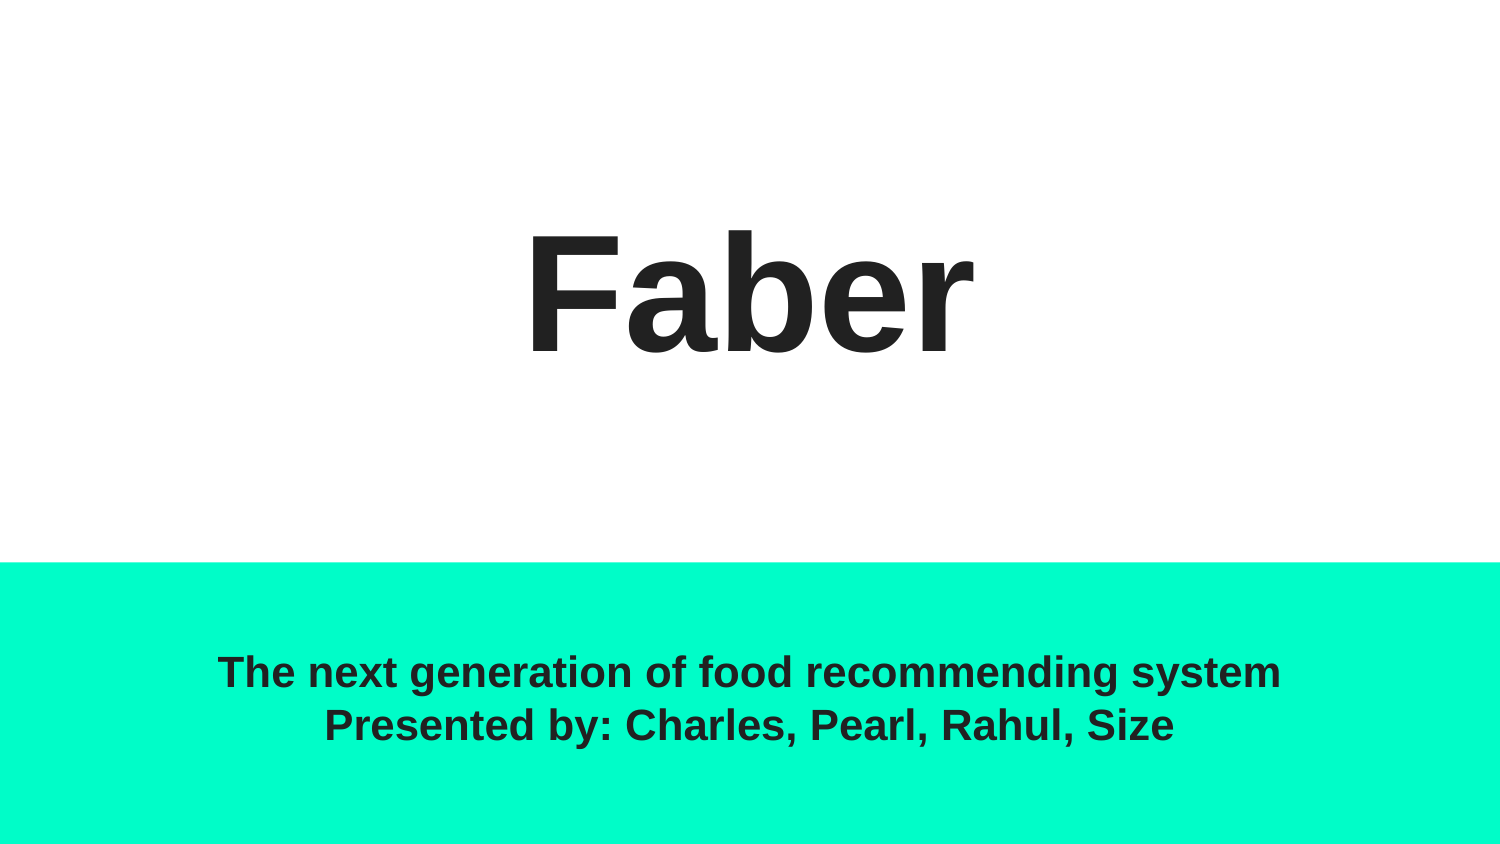

# Faber

The next generation of food recommending system
Presented by: Charles, Pearl, Rahul, Size